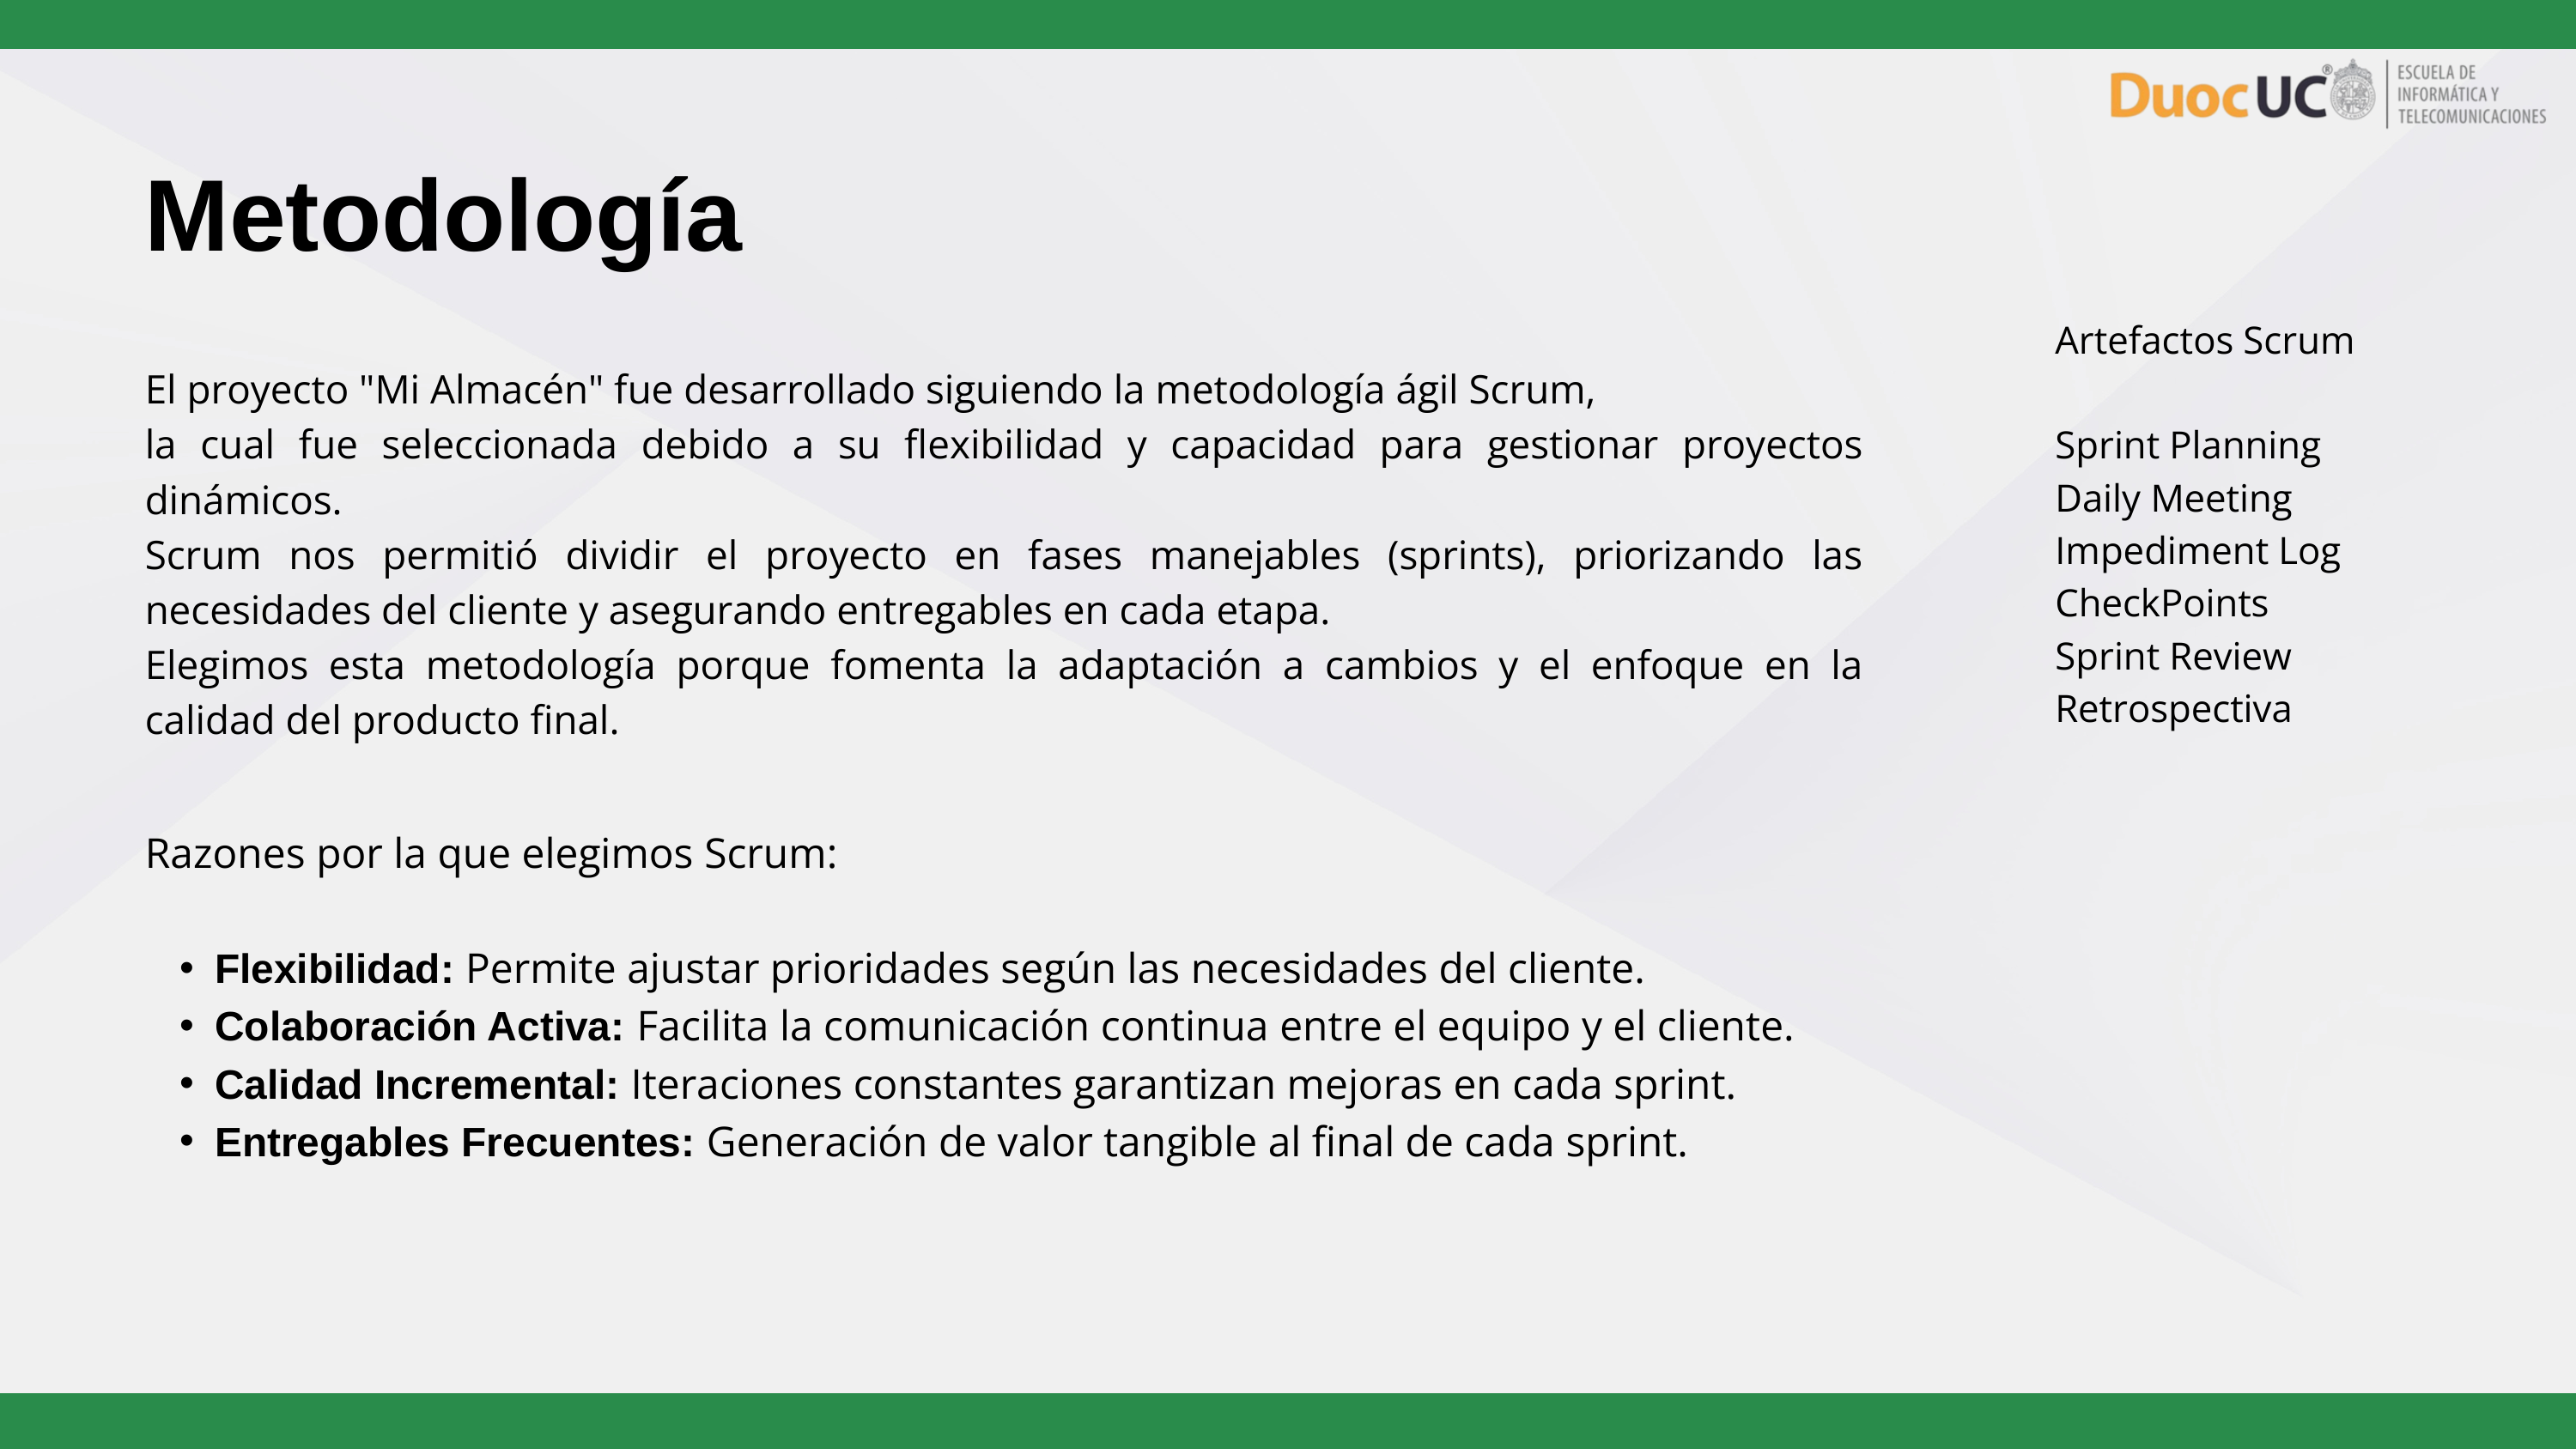

Metodología
Artefactos Scrum

Sprint Planning
Daily Meeting
Impediment Log
CheckPoints
Sprint Review
Retrospectiva

El proyecto "Mi Almacén" fue desarrollado siguiendo la metodología ágil Scrum,
la cual fue seleccionada debido a su flexibilidad y capacidad para gestionar proyectos dinámicos.
Scrum nos permitió dividir el proyecto en fases manejables (sprints), priorizando las necesidades del cliente y asegurando entregables en cada etapa.
Elegimos esta metodología porque fomenta la adaptación a cambios y el enfoque en la calidad del producto final.

Razones por la que elegimos Scrum:

Flexibilidad: Permite ajustar prioridades según las necesidades del cliente.
Colaboración Activa: Facilita la comunicación continua entre el equipo y el cliente.
Calidad Incremental: Iteraciones constantes garantizan mejoras en cada sprint.
Entregables Frecuentes: Generación de valor tangible al final de cada sprint.